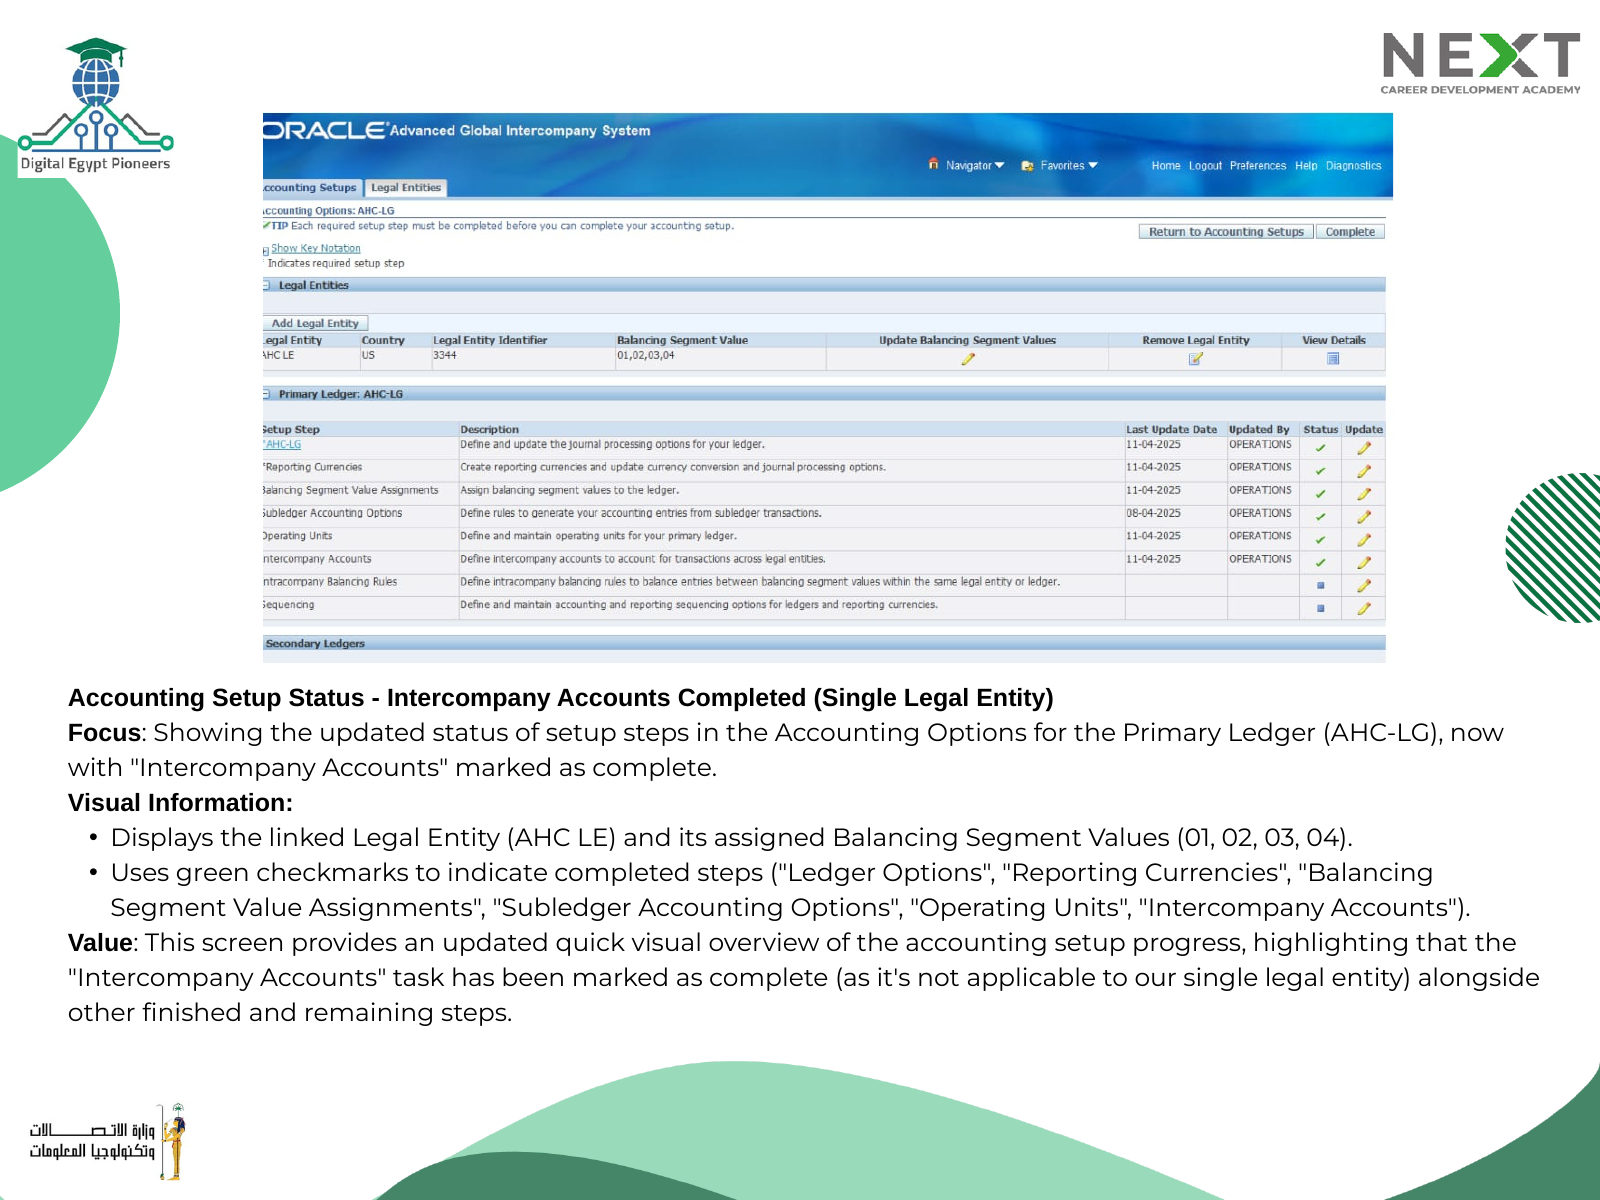

Accounting Setup Status - Intercompany Accounts Completed (Single Legal Entity)
Focus: Showing the updated status of setup steps in the Accounting Options for the Primary Ledger (AHC-LG), now with "Intercompany Accounts" marked as complete.
Visual Information:
Displays the linked Legal Entity (AHC LE) and its assigned Balancing Segment Values (01, 02, 03, 04).
Uses green checkmarks to indicate completed steps ("Ledger Options", "Reporting Currencies", "Balancing Segment Value Assignments", "Subledger Accounting Options", "Operating Units", "Intercompany Accounts").
Value: This screen provides an updated quick visual overview of the accounting setup progress, highlighting that the "Intercompany Accounts" task has been marked as complete (as it's not applicable to our single legal entity) alongside other finished and remaining steps.